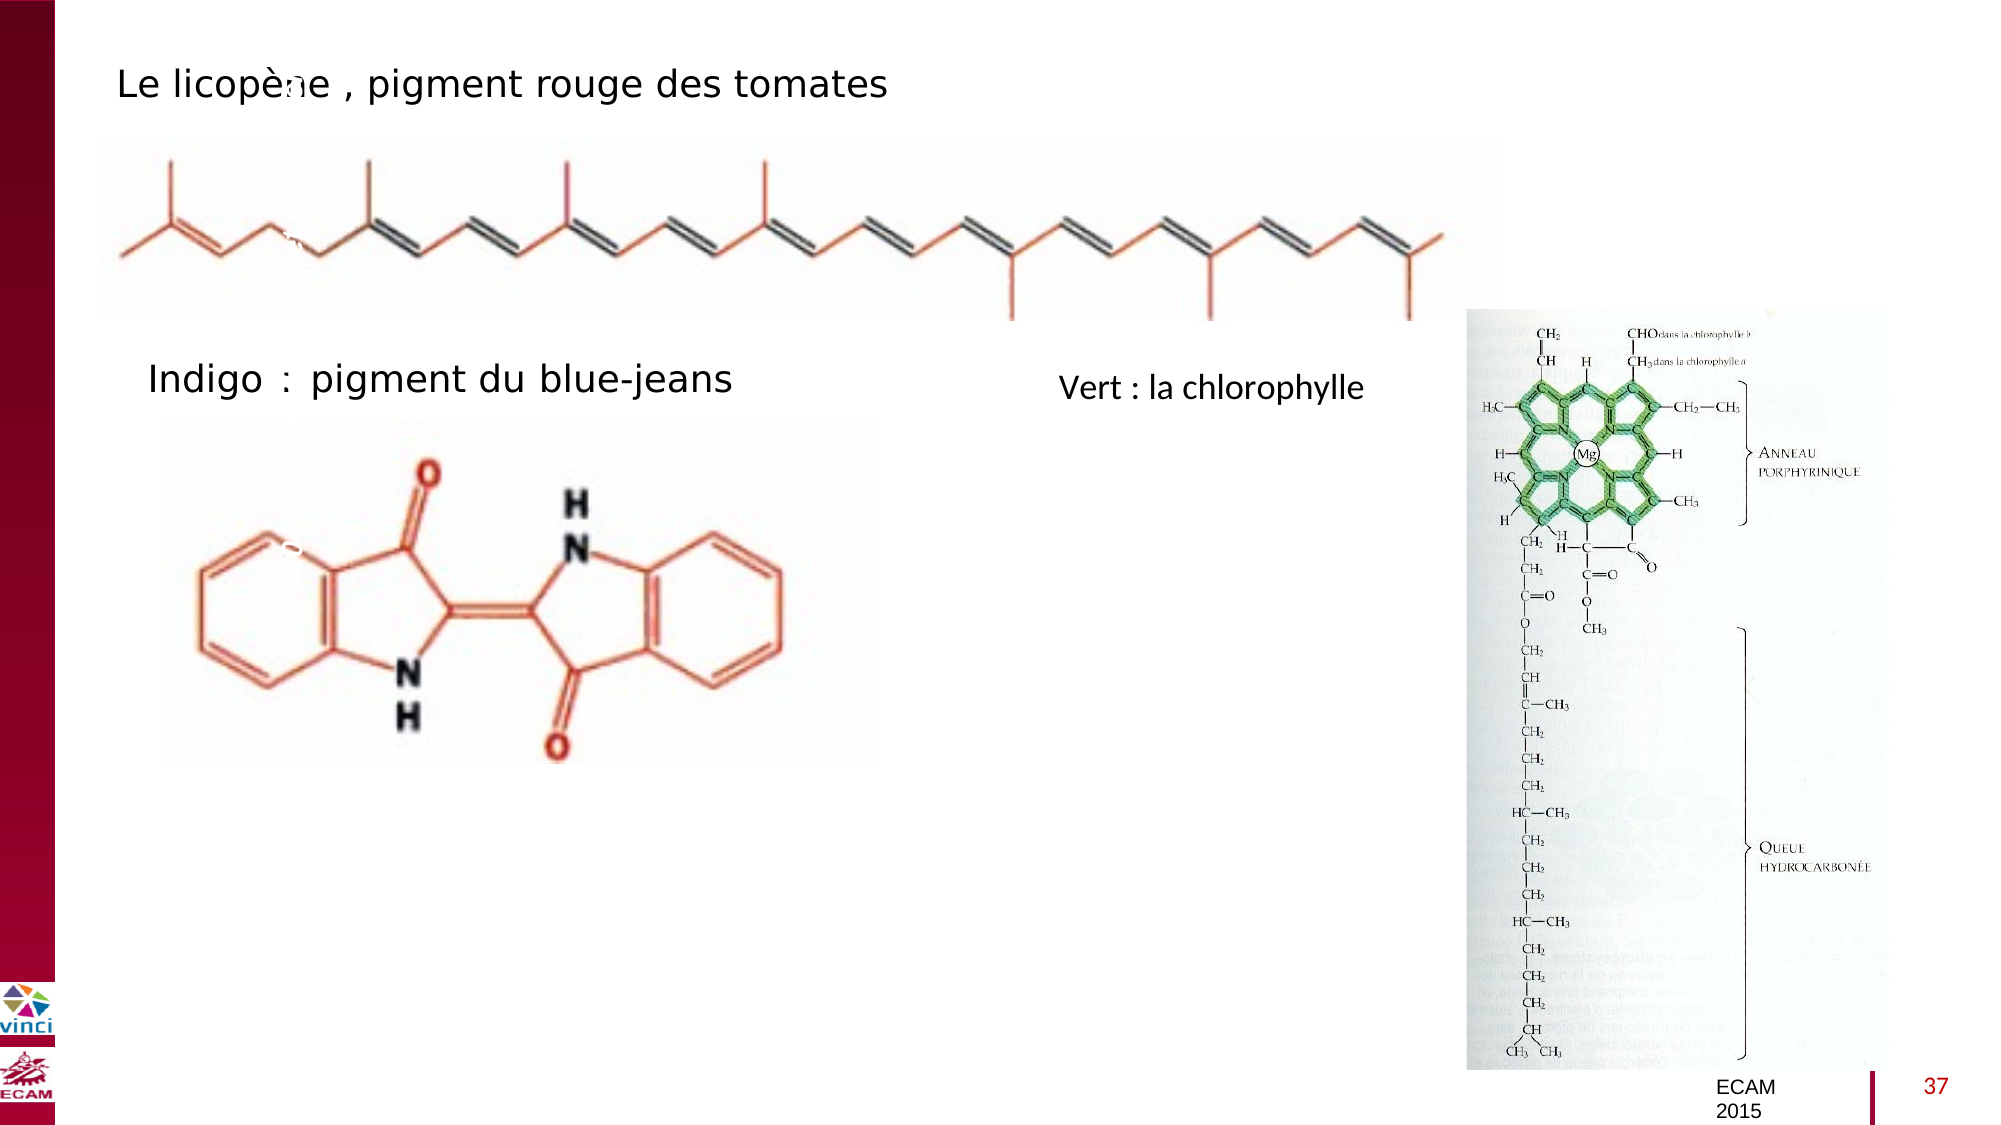

Le licopène , pigment rouge des tomates

B2040-Chimie du vivant et environnement

Indigo
:
pigment
du
blue-jeans
Vert : la chlorophylle

37
ECAM 2015